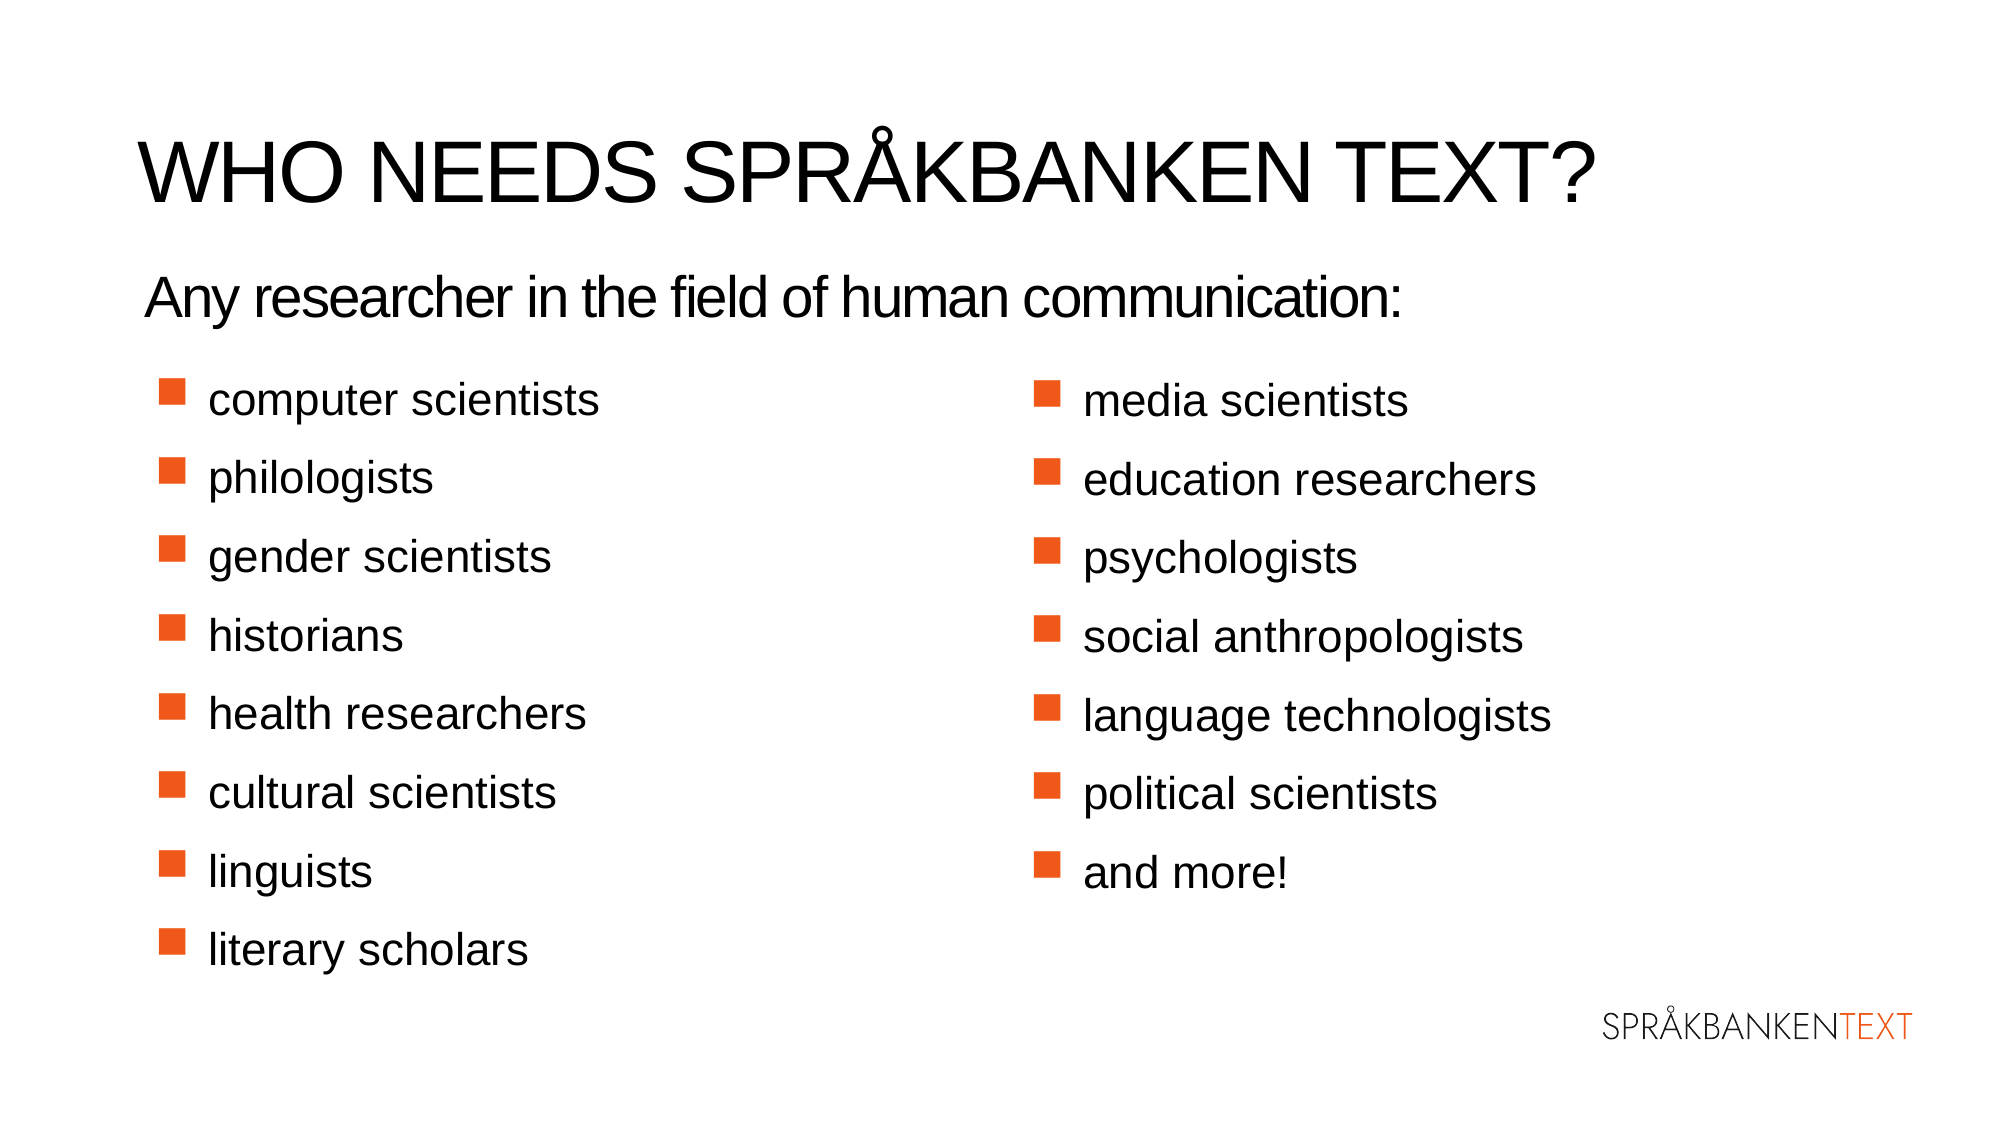

Who needs Språkbanken Text?
Any researcher in the field of human communication:
computer scientists
philologists
gender scientists
historians
health researchers
cultural scientists
linguists
literary scholars
media scientists
education researchers
psychologists
social anthropologists
language technologists
political scientists
and more!